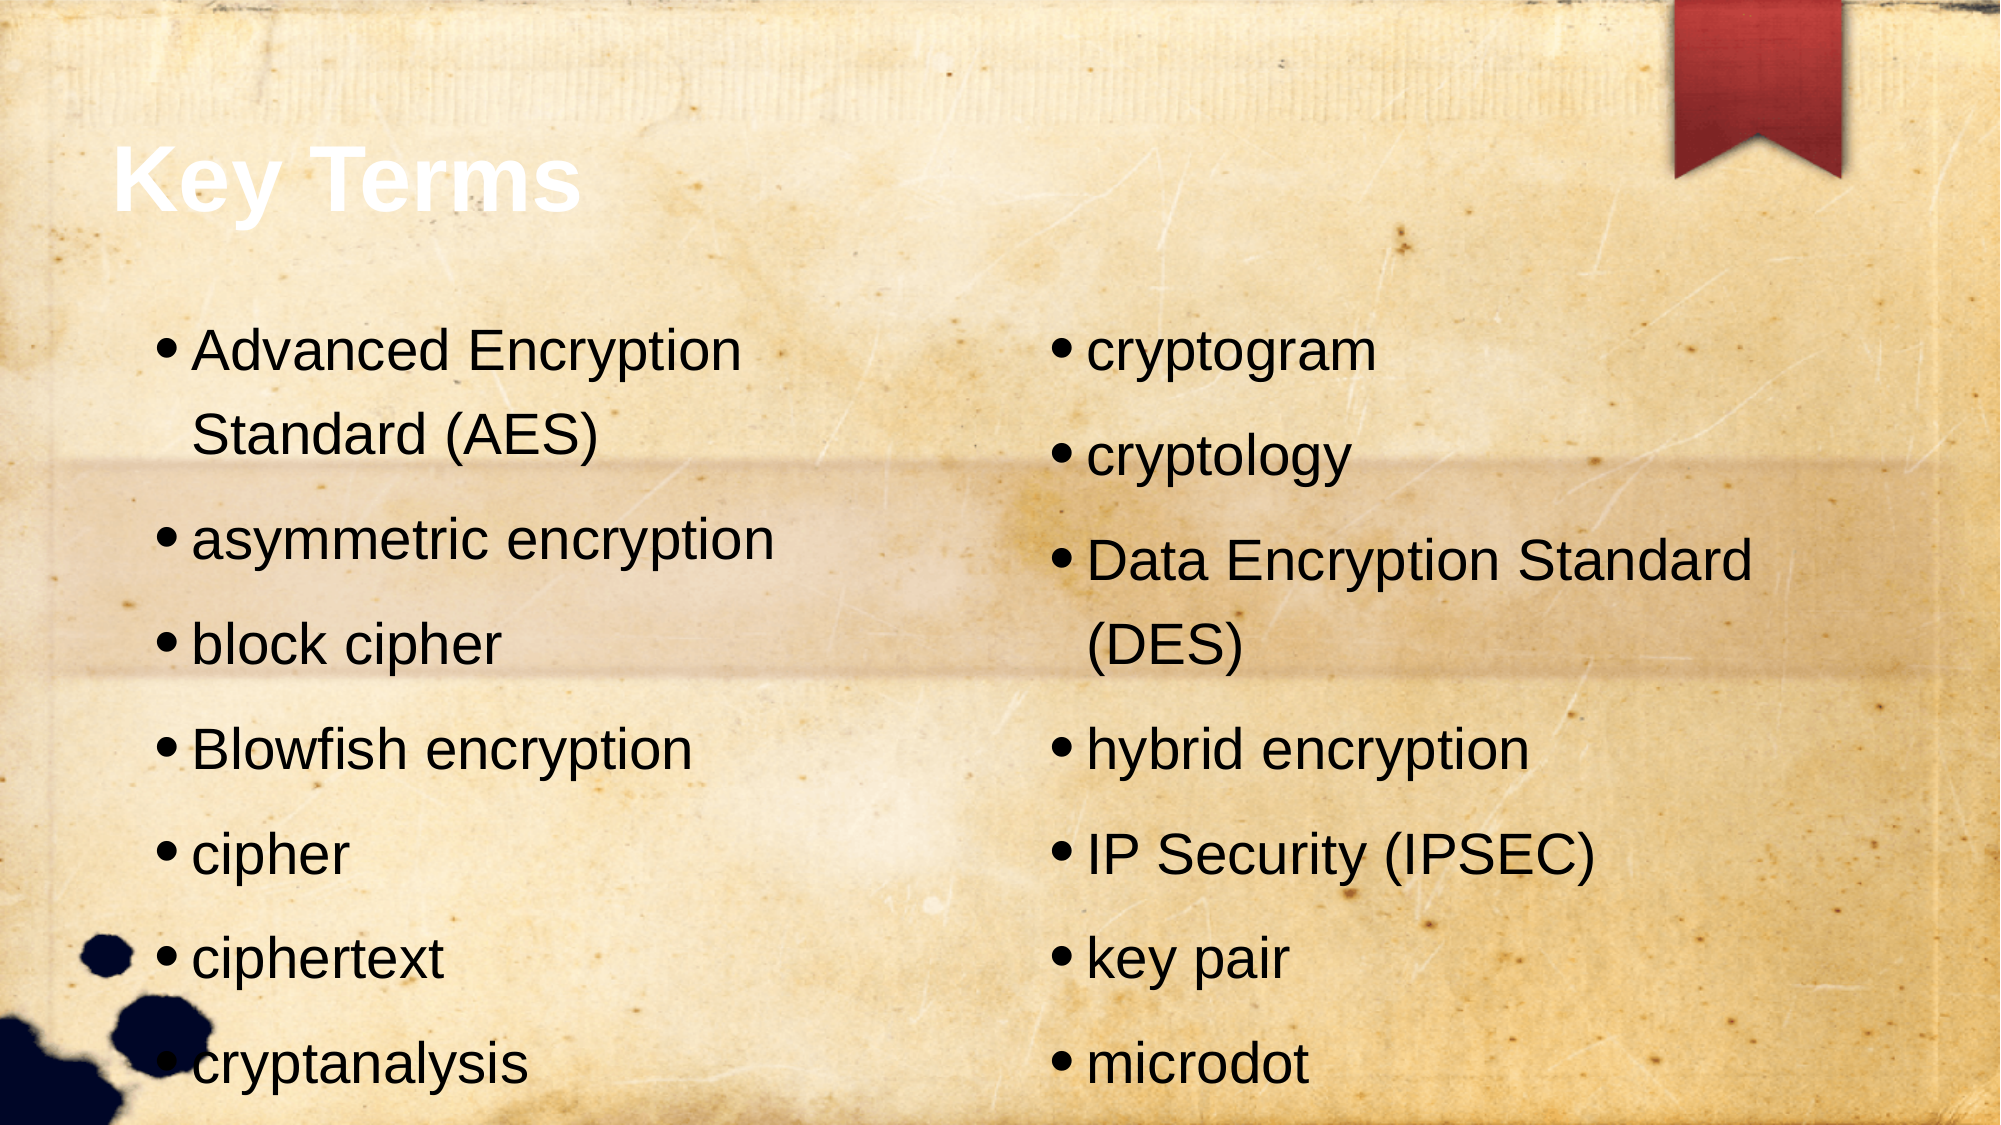

Key Terms
Advanced Encryption Standard (AES)
asymmetric encryption
block cipher
Blowfish encryption
cipher
ciphertext
cryptanalysis

cryptogram
cryptology
Data Encryption Standard (DES)
hybrid encryption
IP Security (IPSEC)
key pair
microdot